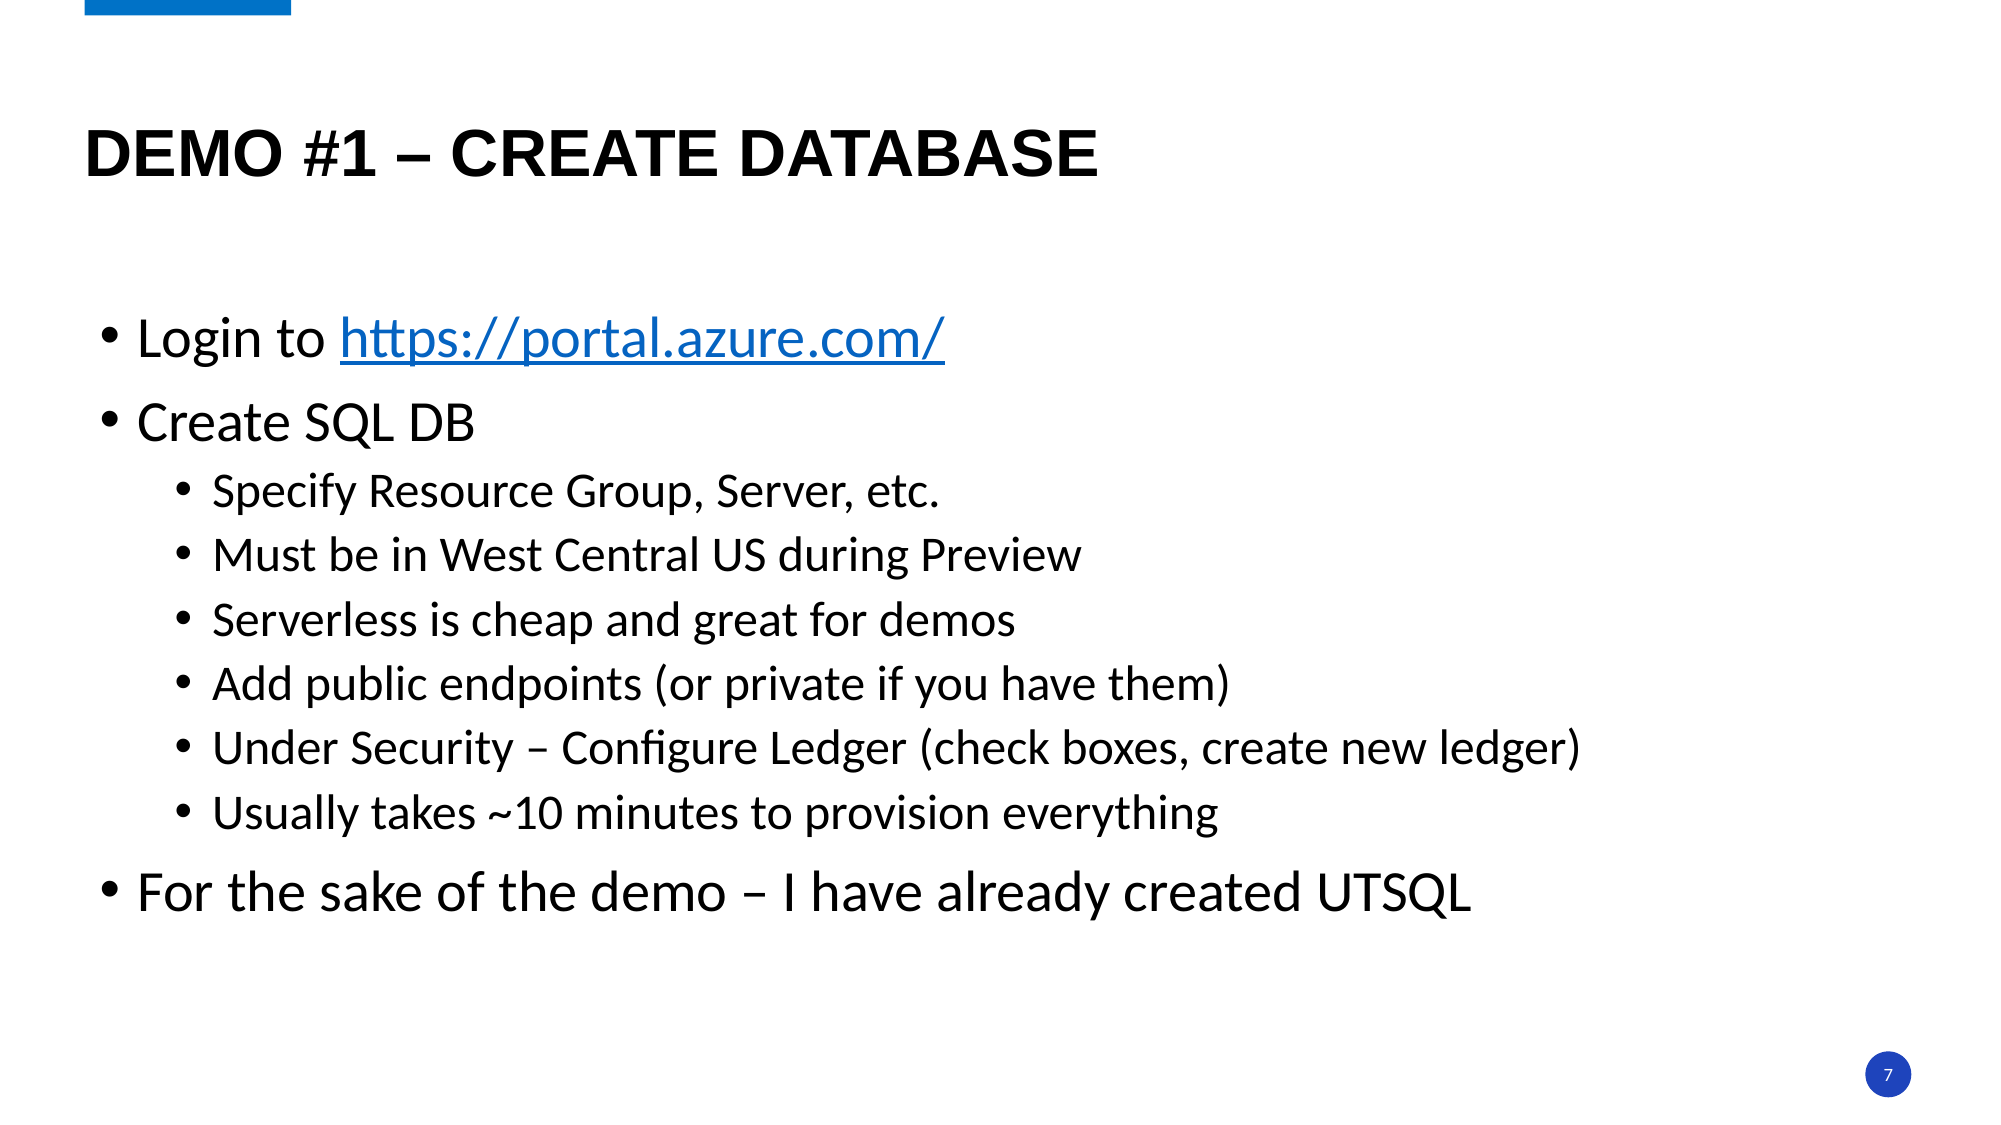

# Demo #1 – Create DATABASE
Login to https://portal.azure.com/
Create SQL DB
Specify Resource Group, Server, etc.
Must be in West Central US during Preview
Serverless is cheap and great for demos
Add public endpoints (or private if you have them)
Under Security – Configure Ledger (check boxes, create new ledger)
Usually takes ~10 minutes to provision everything
For the sake of the demo – I have already created UTSQL
7